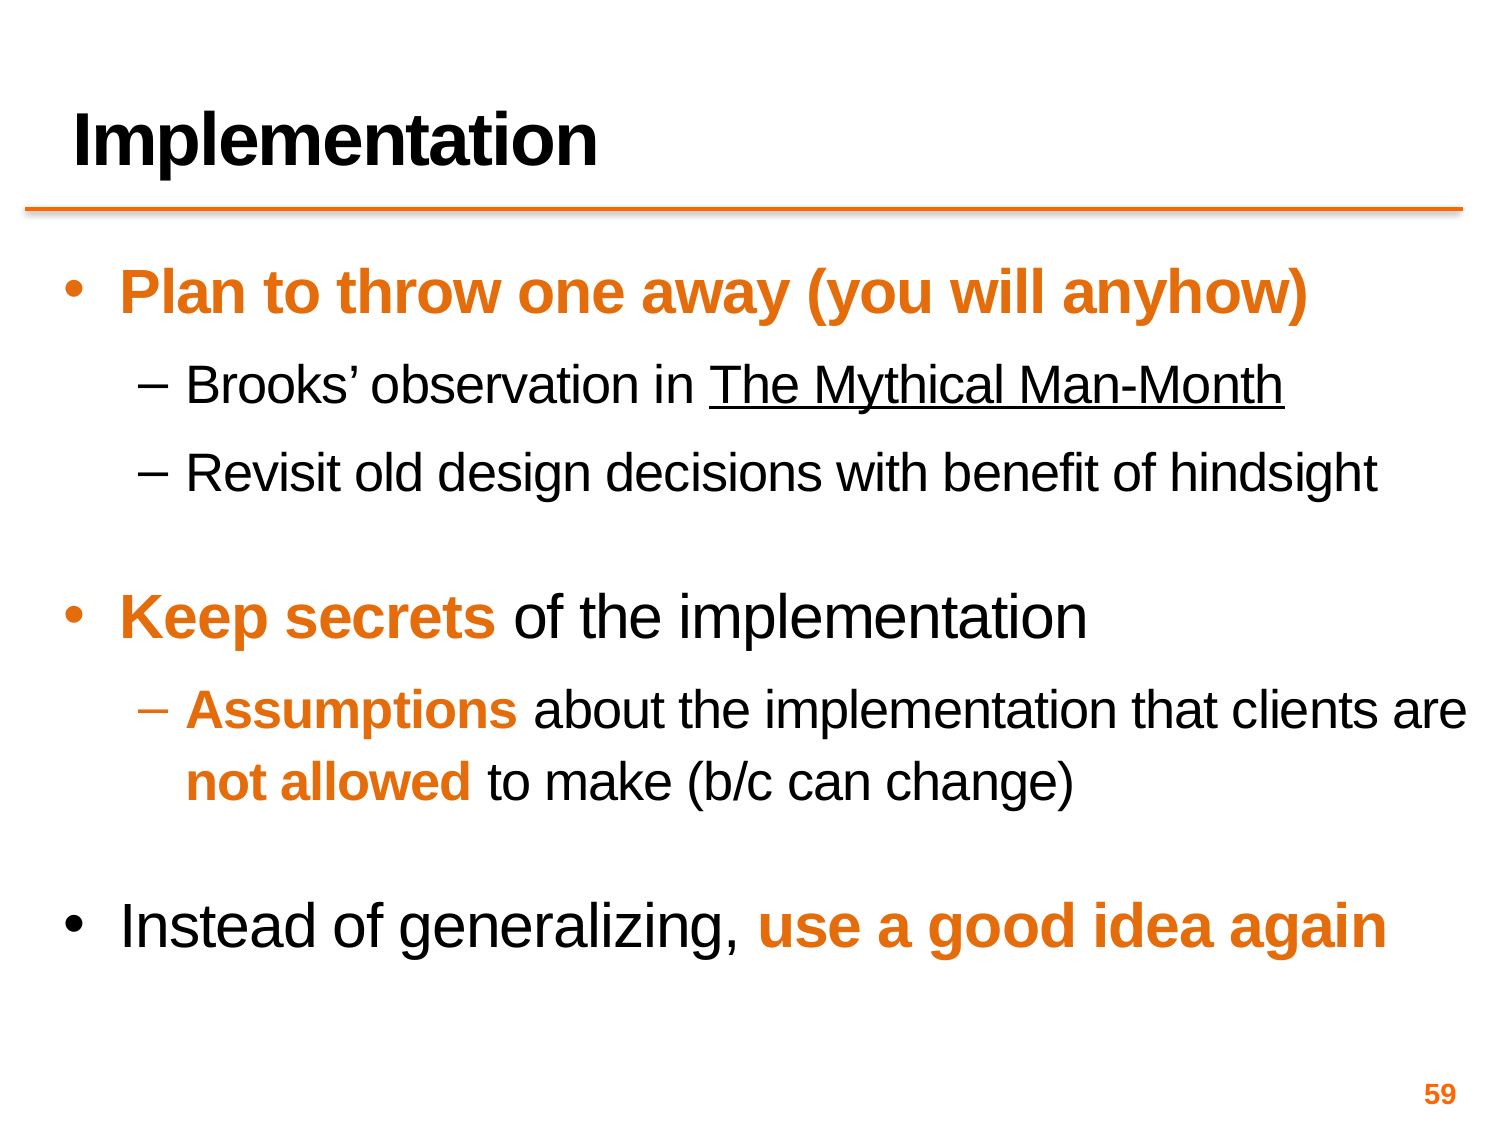

# Implementation
Plan to throw one away (you will anyhow)
Brooks’ observation in The Mythical Man-Month
Revisit old design decisions with benefit of hindsight
Keep secrets of the implementation
Assumptions about the implementation that clients are not allowed to make (b/c can change)
Instead of generalizing, use a good idea again
59